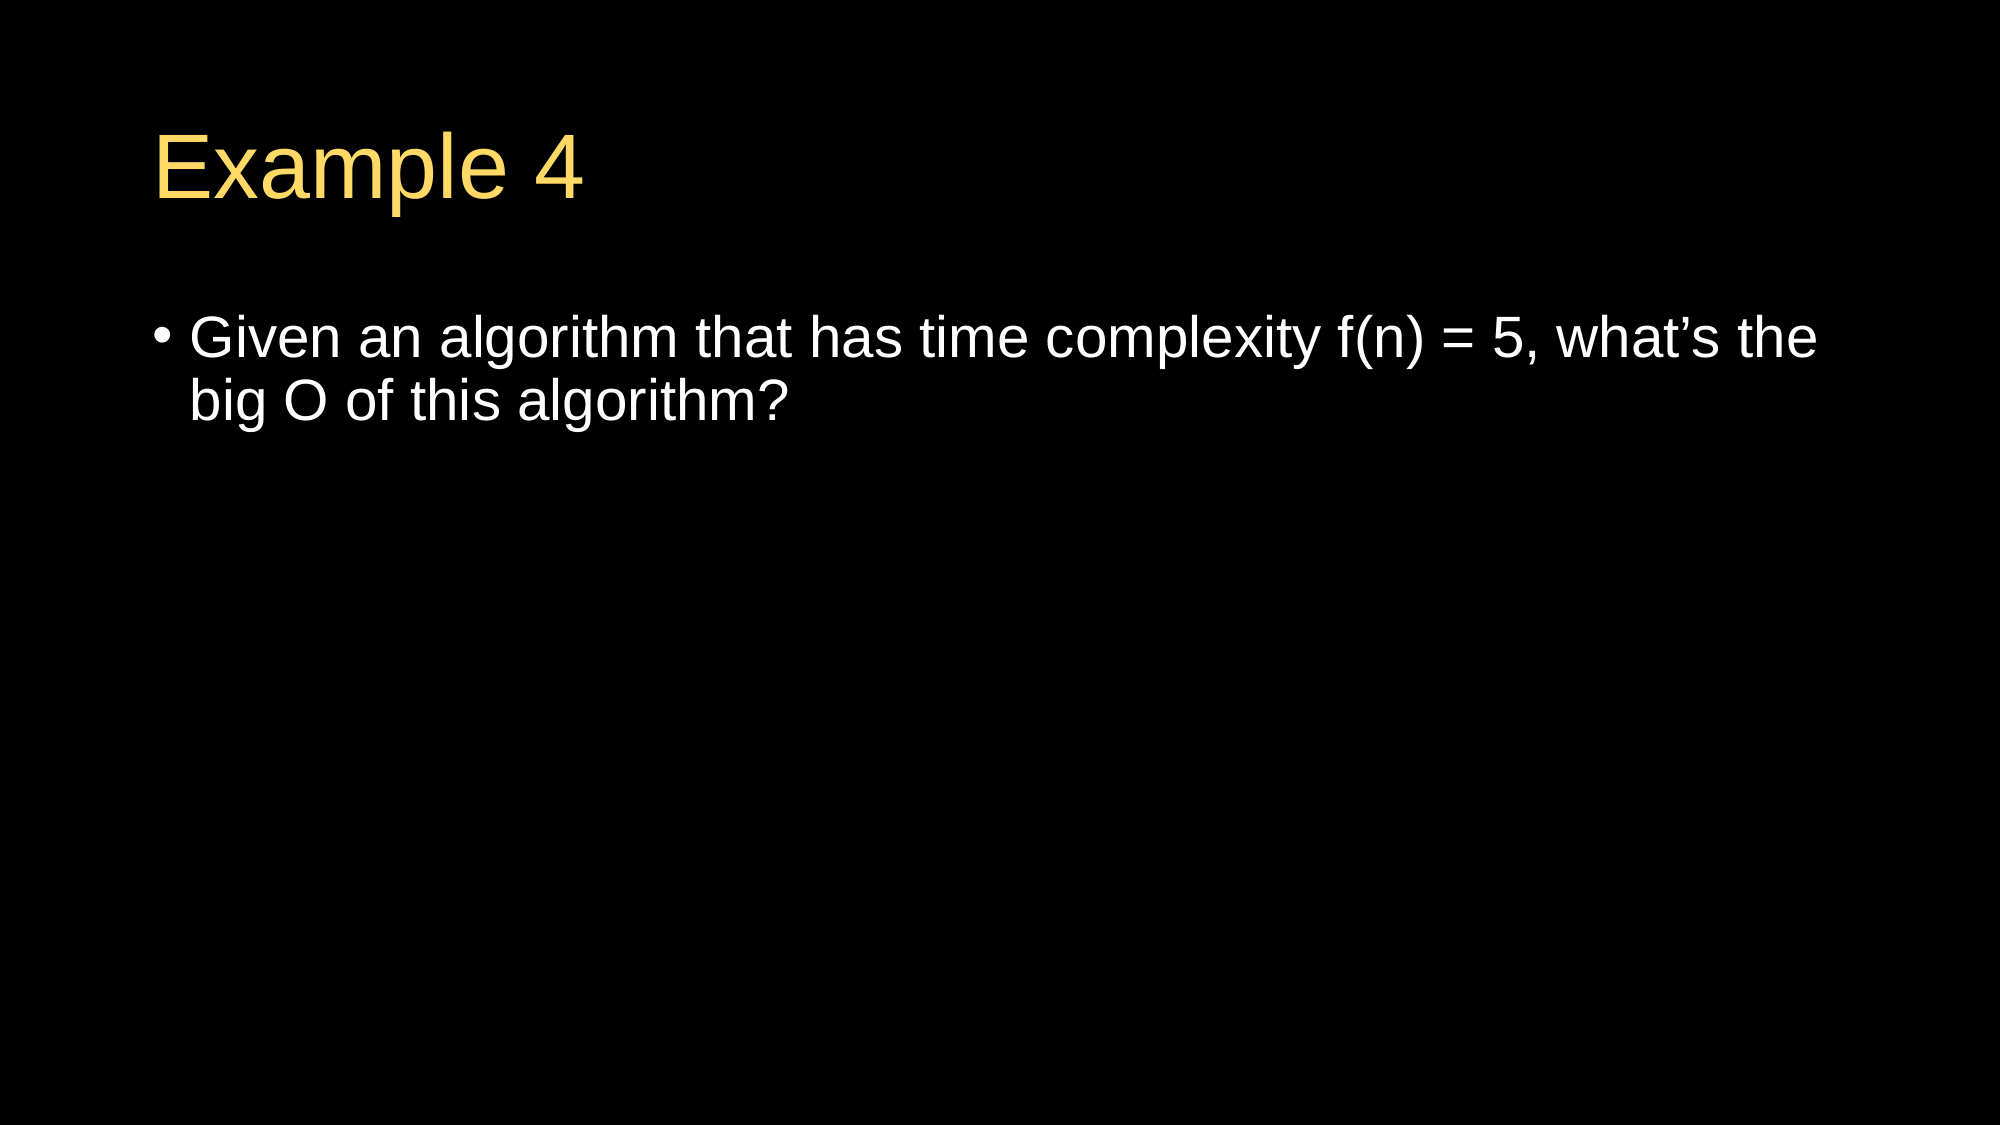

# Example 4
Given an algorithm that has time complexity f(n) = 5, what’s the big O of this algorithm?